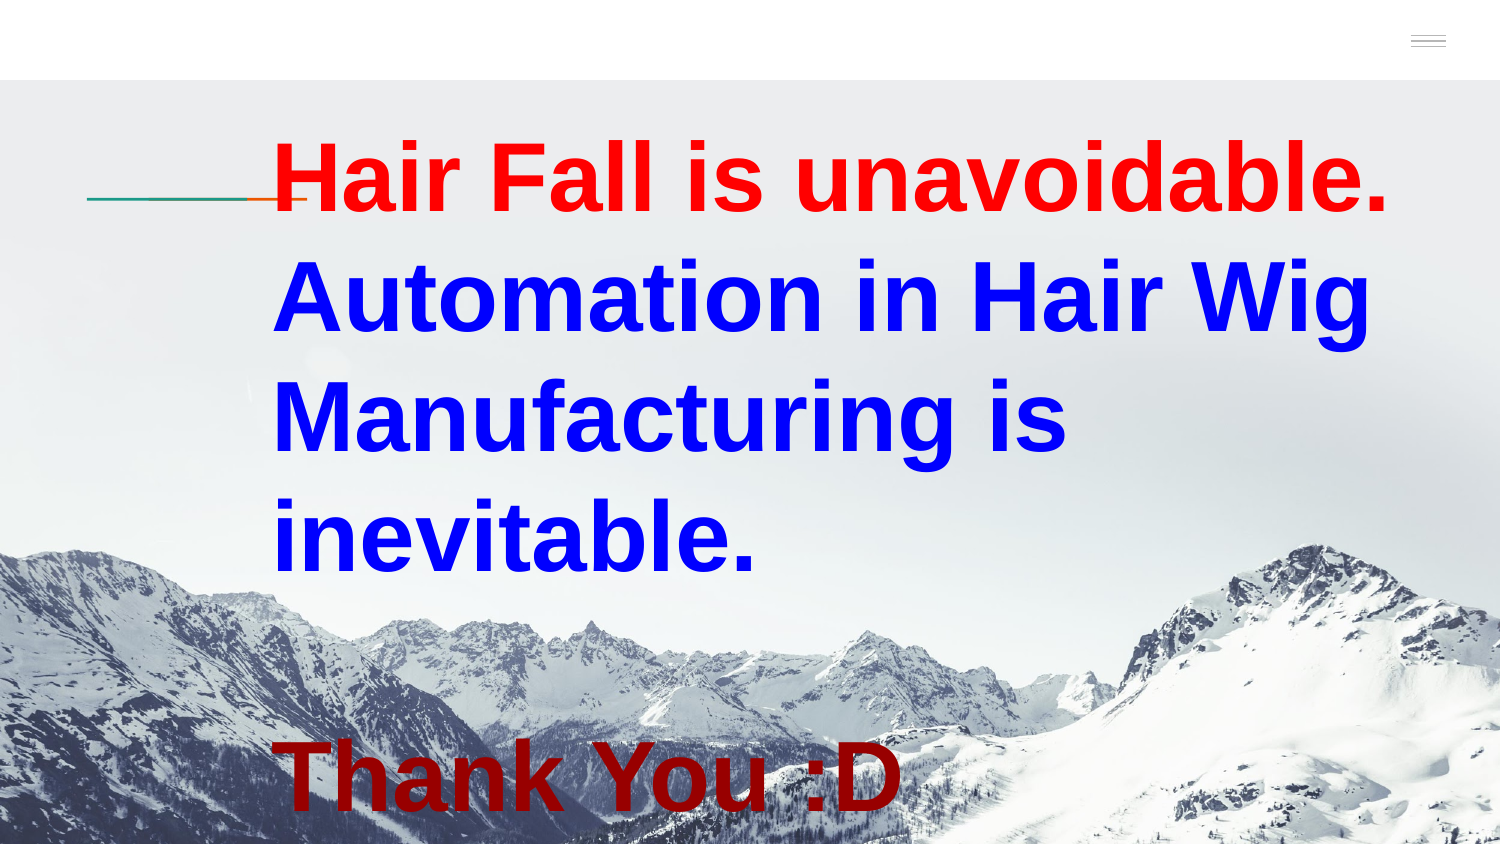

# Hair Fall is unavoidable.
Automation in Hair Wig
Manufacturing is inevitable.

Thank You :D